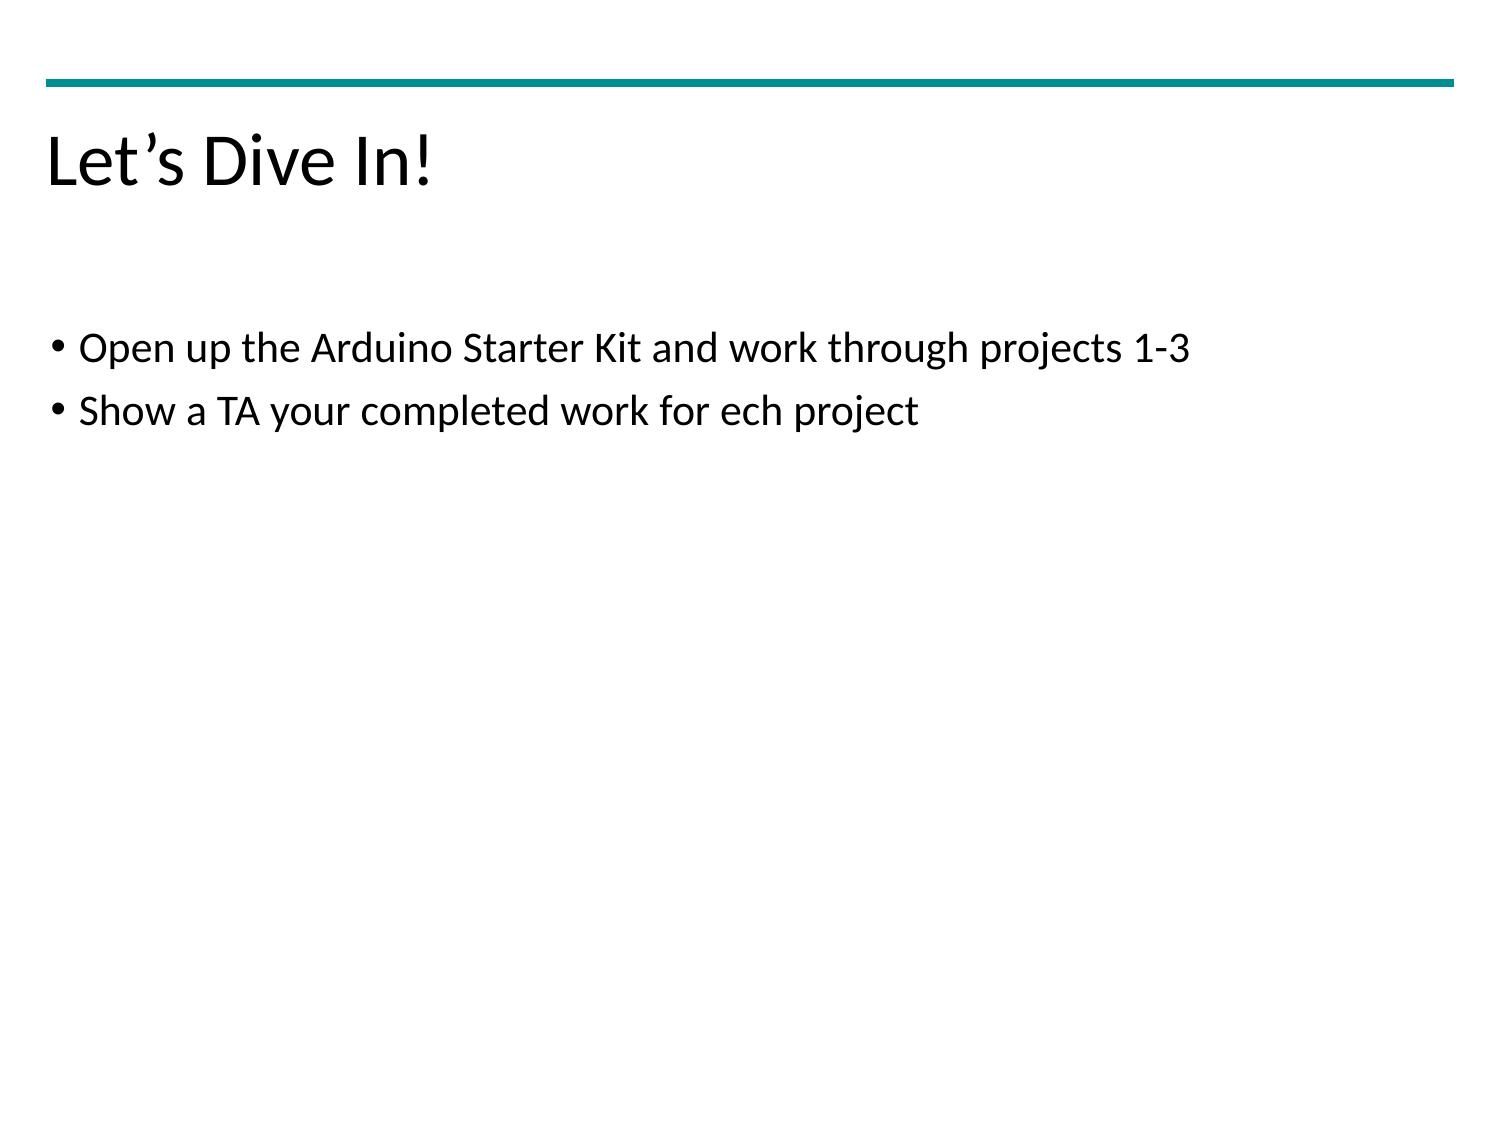

# Let’s Dive In!

Open up the Arduino Starter Kit and work through projects 1-3
Show a TA your completed work for ech project